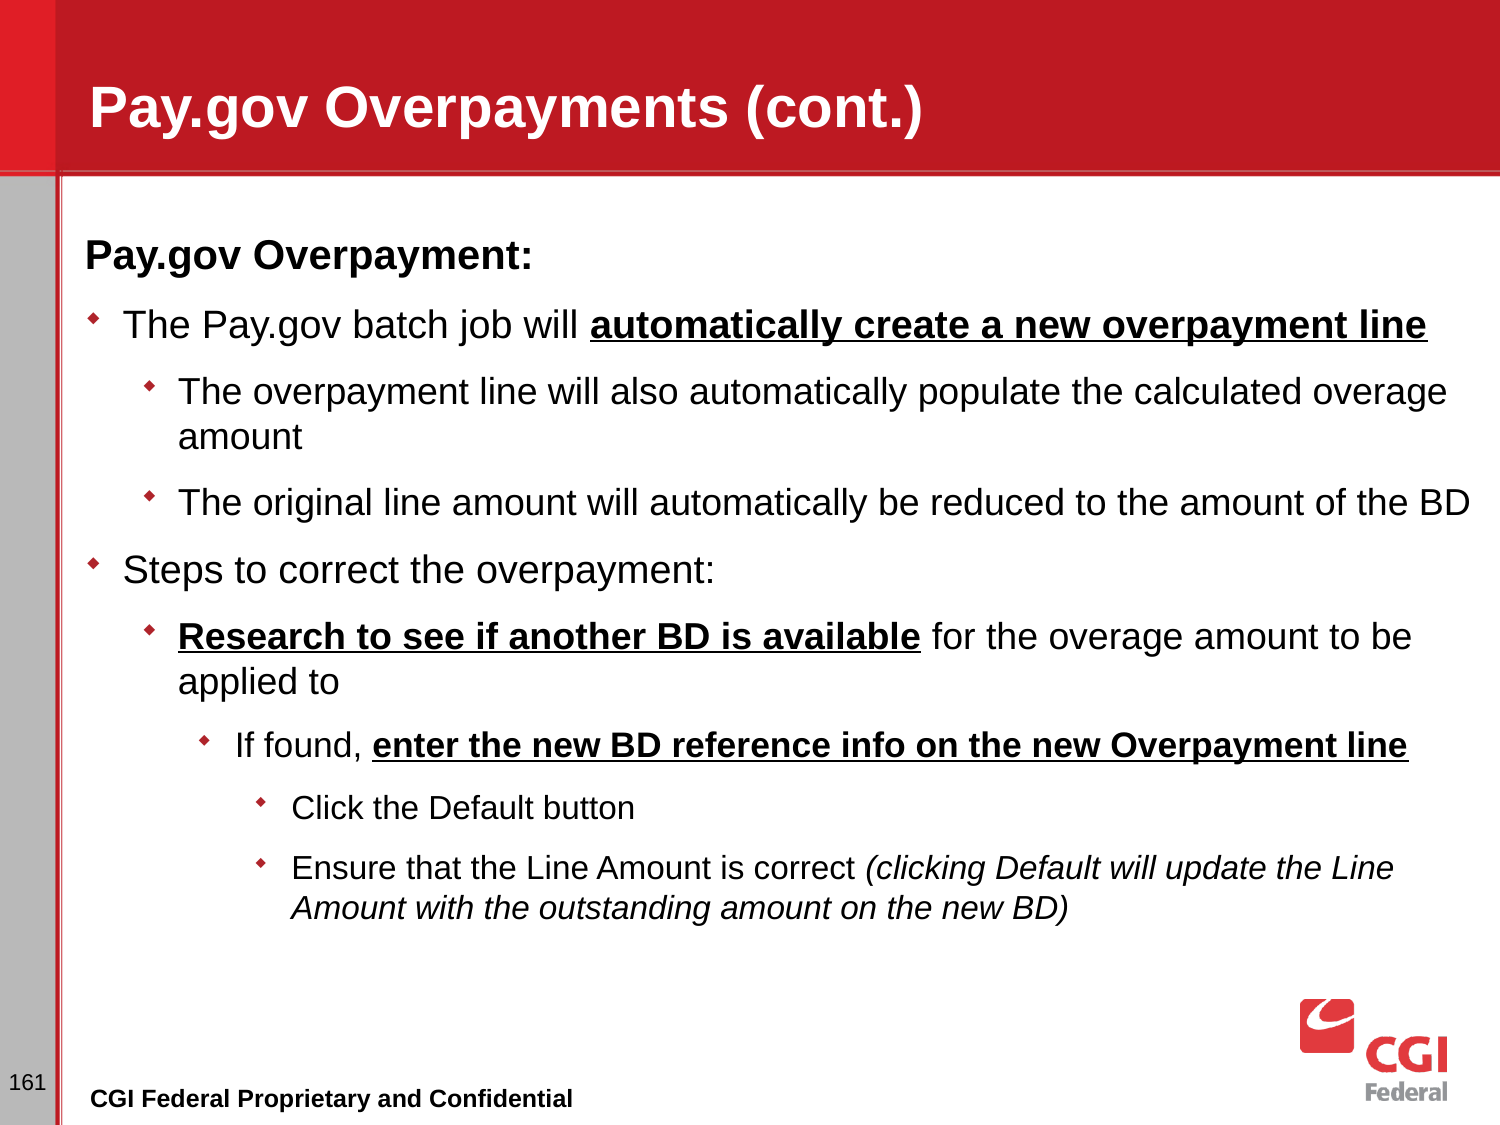

# Pay.gov Overpayments (cont.)
Pay.gov Overpayment:
The Pay.gov batch job will automatically create a new overpayment line
The overpayment line will also automatically populate the calculated overage amount
The original line amount will automatically be reduced to the amount of the BD
Steps to correct the overpayment:
Research to see if another BD is available for the overage amount to be applied to
If found, enter the new BD reference info on the new Overpayment line
Click the Default button
Ensure that the Line Amount is correct (clicking Default will update the Line Amount with the outstanding amount on the new BD)
161
CGI Federal Proprietary and Confidential